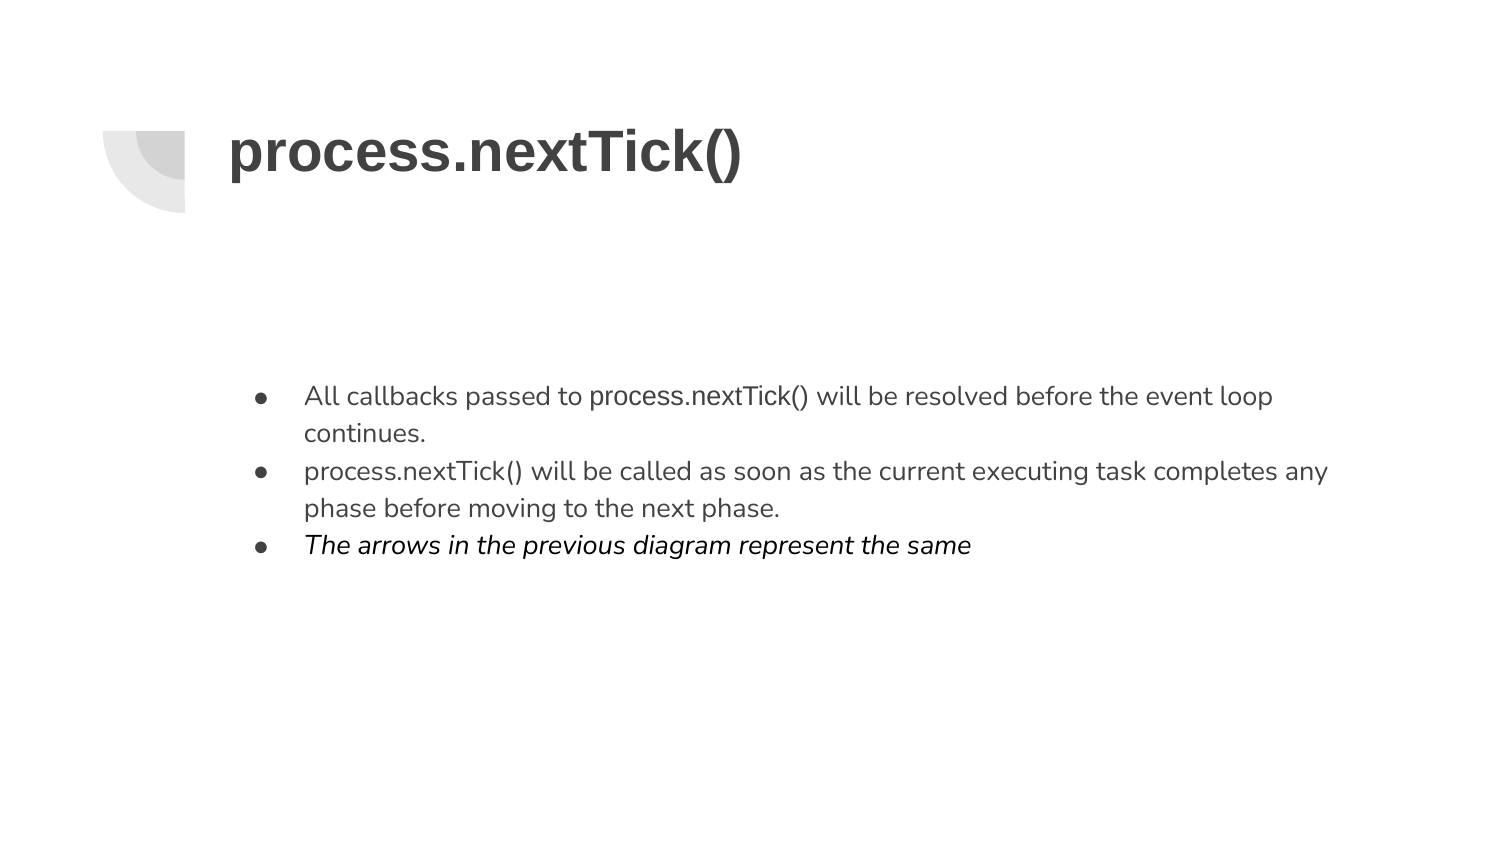

# process.nextTick()

All callbacks passed to process.nextTick() will be resolved before the event loop continues.
process.nextTick() will be called as soon as the current executing task completes any phase before moving to the next phase.
The arrows in the previous diagram represent the same